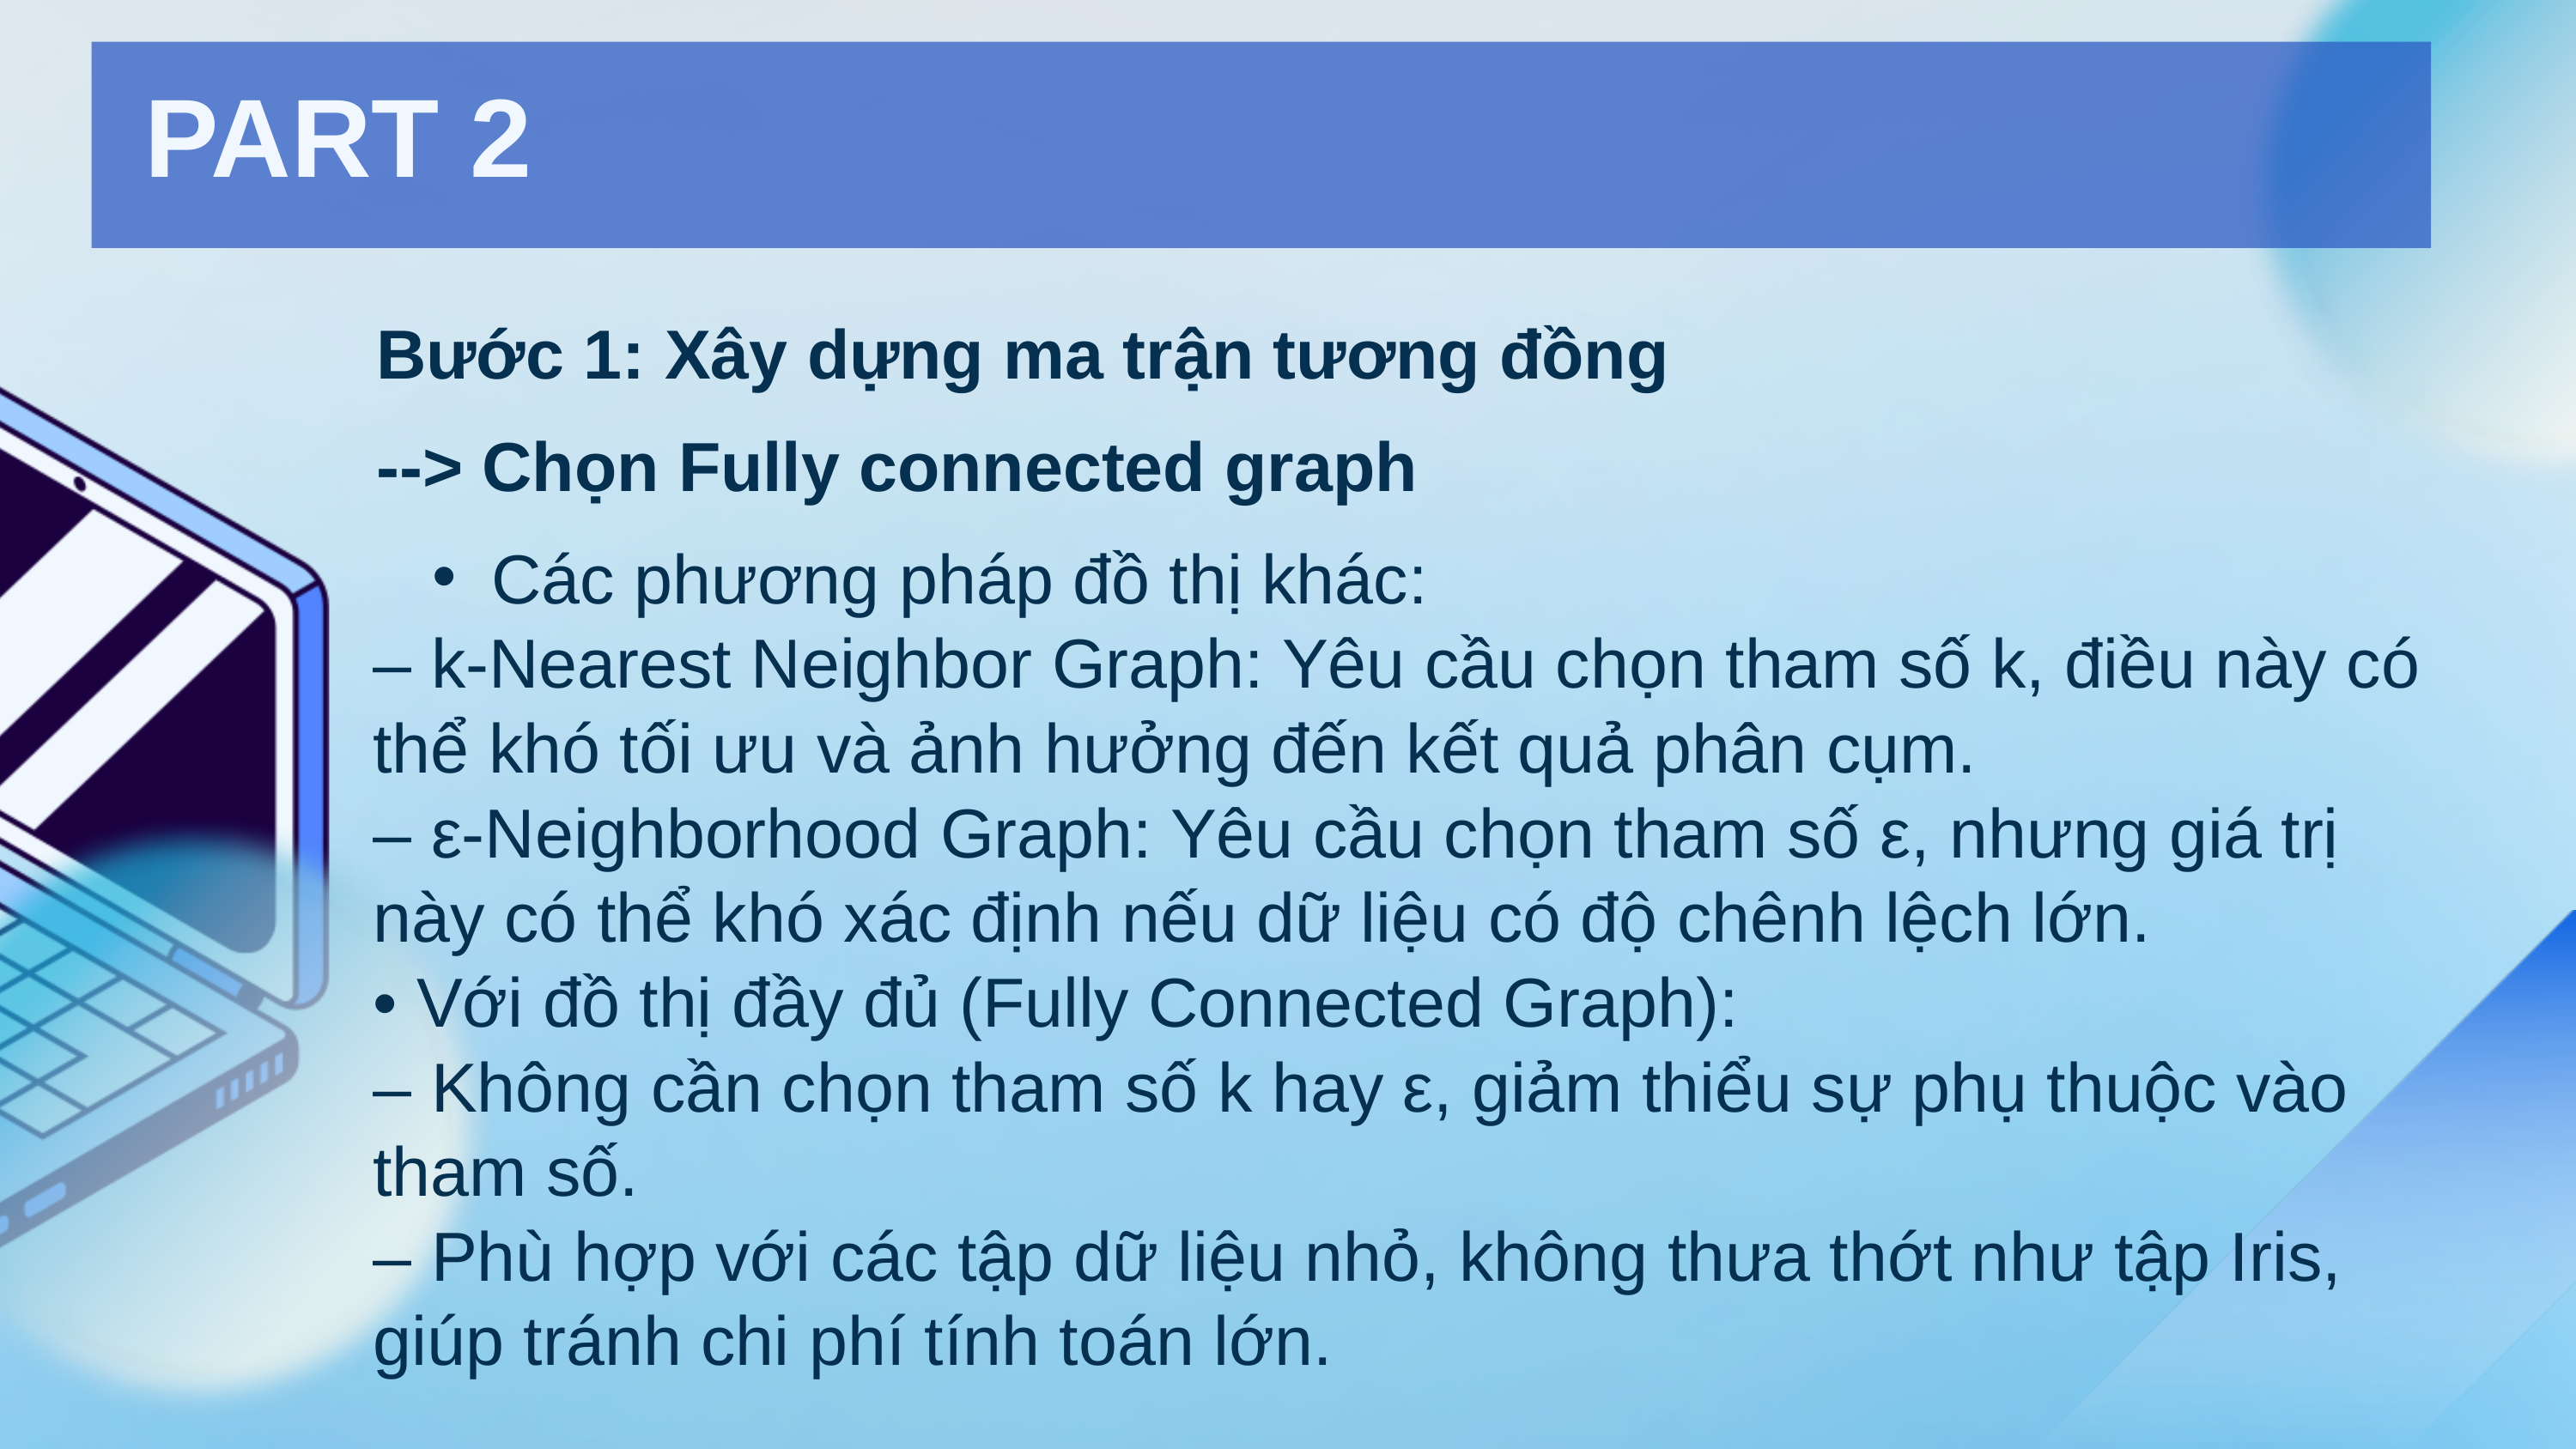

PART 2
Bước 1: Xây dựng ma trận tương đồng

--> Chọn Fully connected graph
Các phương pháp đồ thị khác:
– k-Nearest Neighbor Graph: Yêu cầu chọn tham số k, điều này có thể khó tối ưu và ảnh hưởng đến kết quả phân cụm.
– ε-Neighborhood Graph: Yêu cầu chọn tham số ε, nhưng giá trị này có thể khó xác định nếu dữ liệu có độ chênh lệch lớn.
• Với đồ thị đầy đủ (Fully Connected Graph):
– Không cần chọn tham số k hay ε, giảm thiểu sự phụ thuộc vào tham số.
– Phù hợp với các tập dữ liệu nhỏ, không thưa thớt như tập Iris, giúp tránh chi phí tính toán lớn.